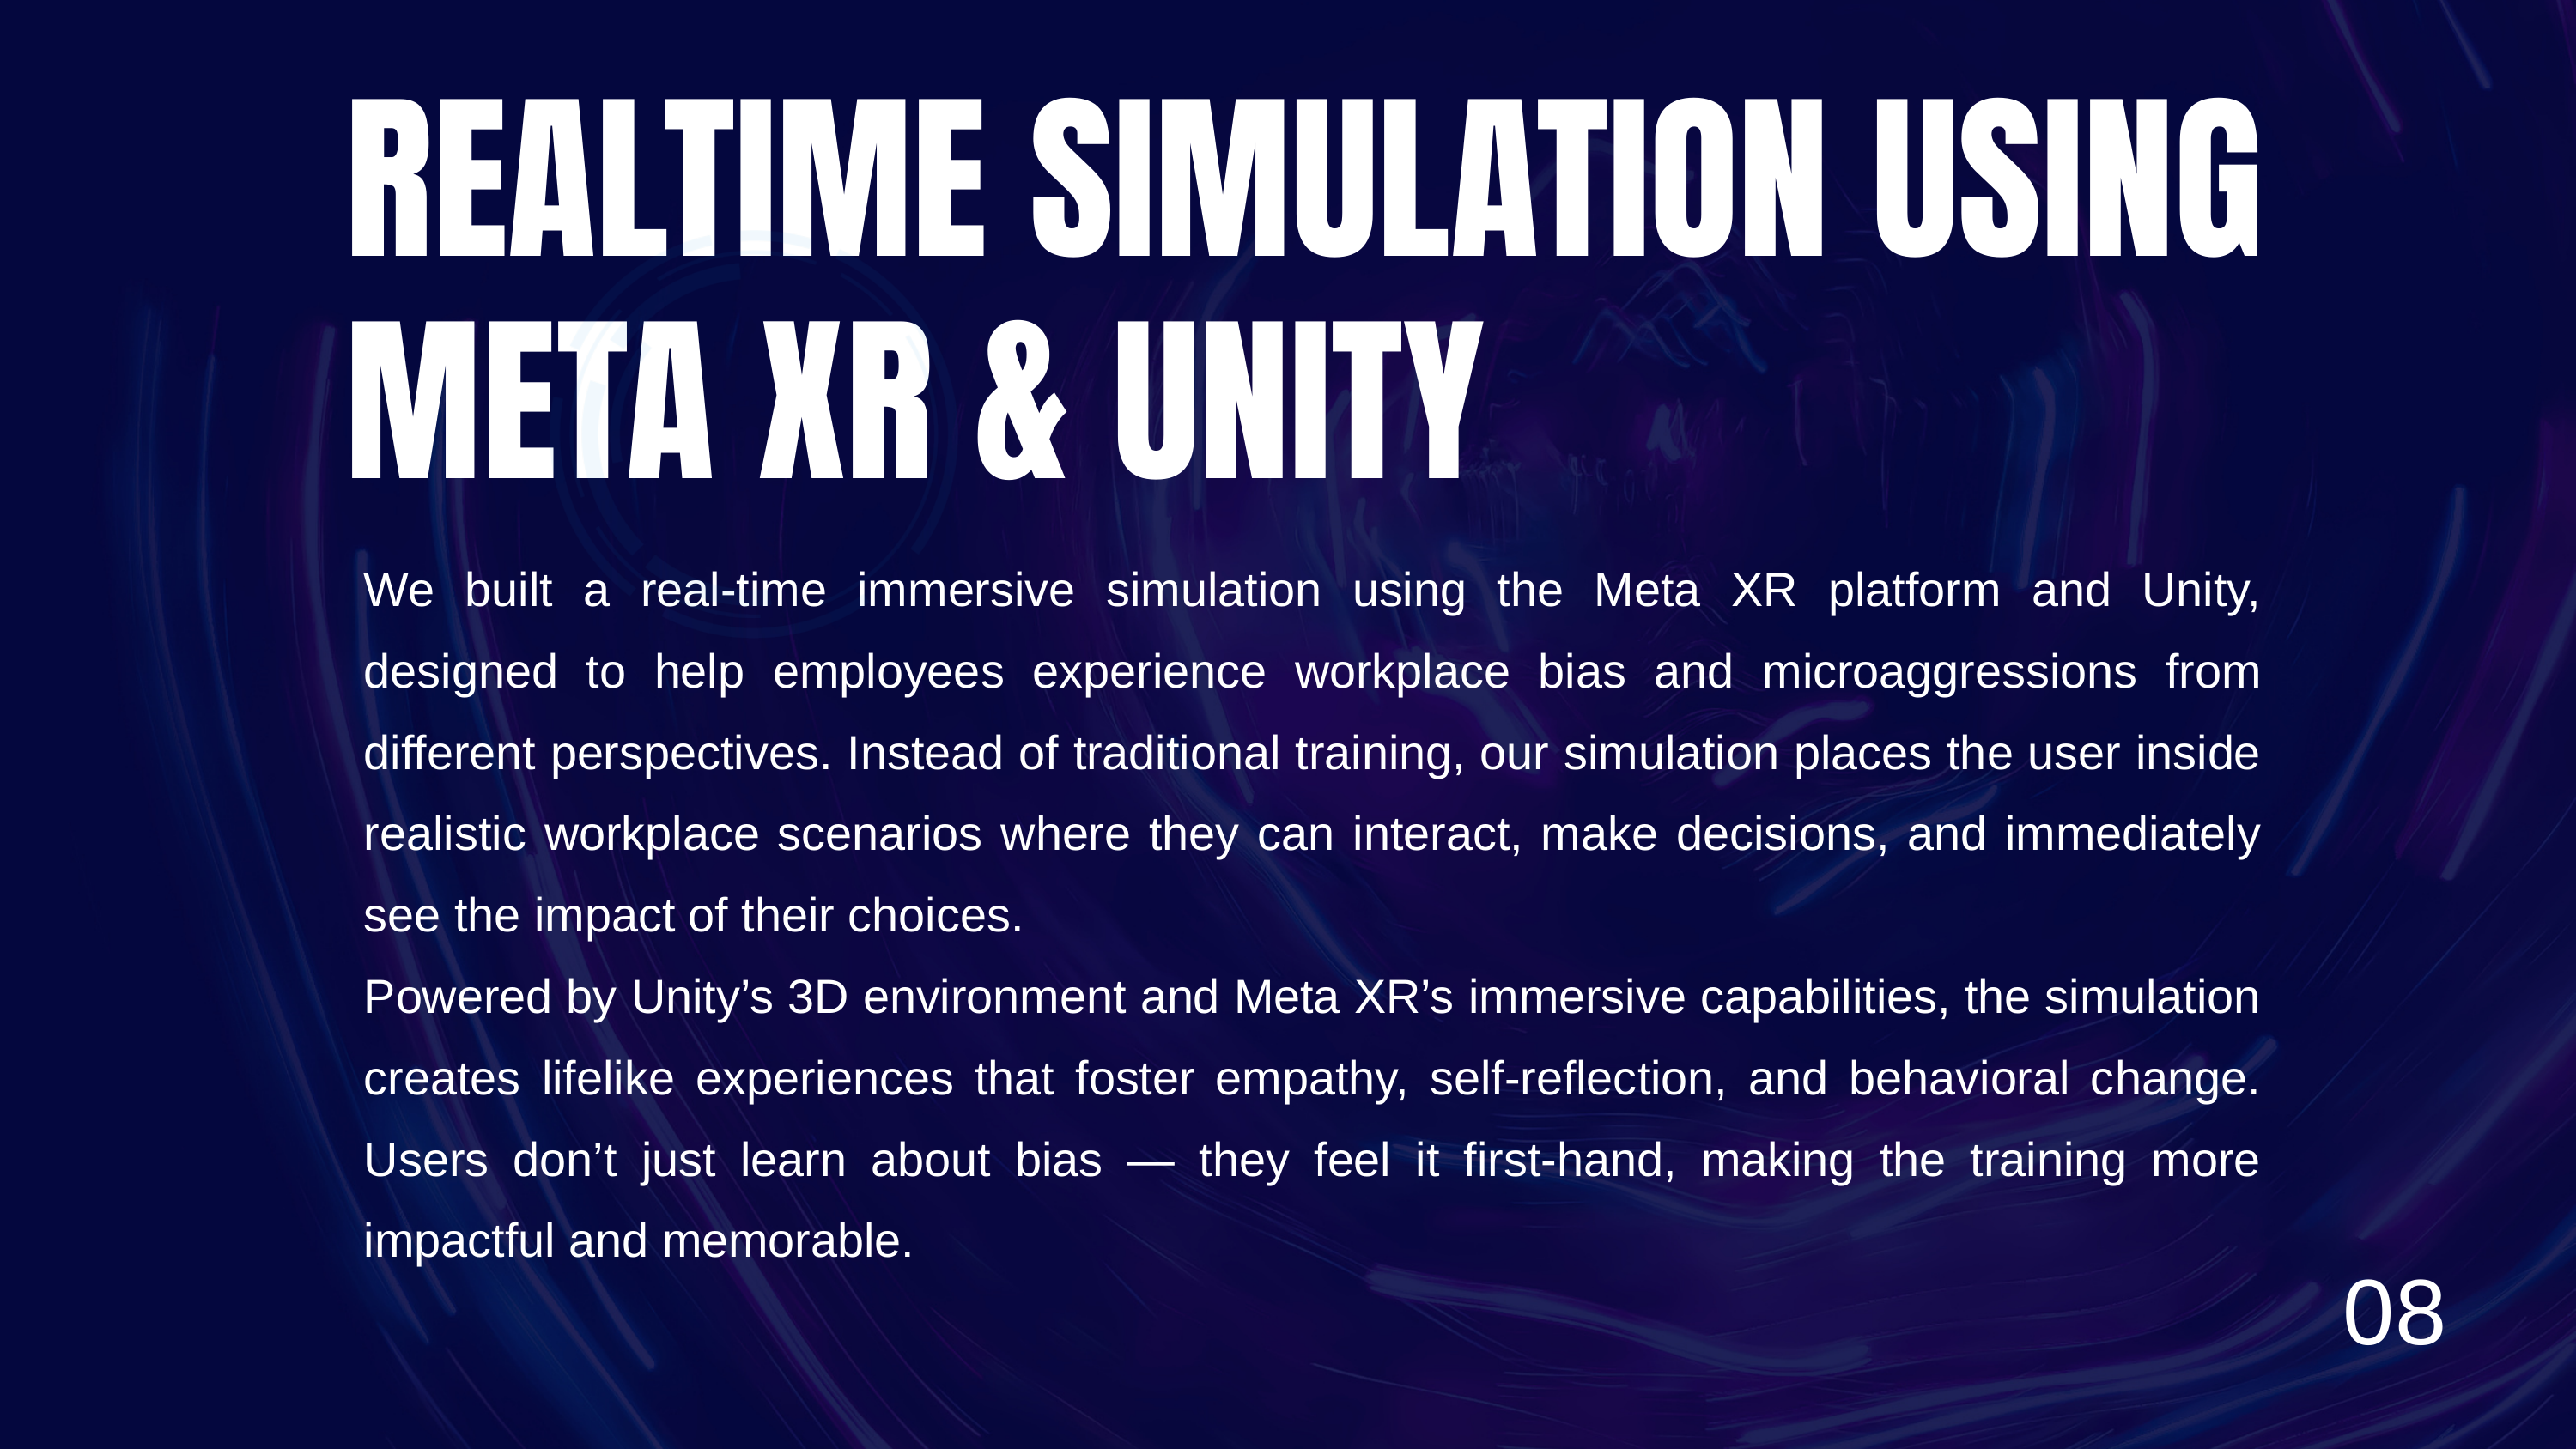

REALTIME SIMULATION USING META XR & UNITY

We built a real-time immersive simulation using the Meta XR platform and Unity, designed to help employees experience workplace bias and microaggressions from different perspectives. Instead of traditional training, our simulation places the user inside realistic workplace scenarios where they can interact, make decisions, and immediately see the impact of their choices.
Powered by Unity’s 3D environment and Meta XR’s immersive capabilities, the simulation creates lifelike experiences that foster empathy, self-reflection, and behavioral change. Users don’t just learn about bias — they feel it first-hand, making the training more impactful and memorable.

08